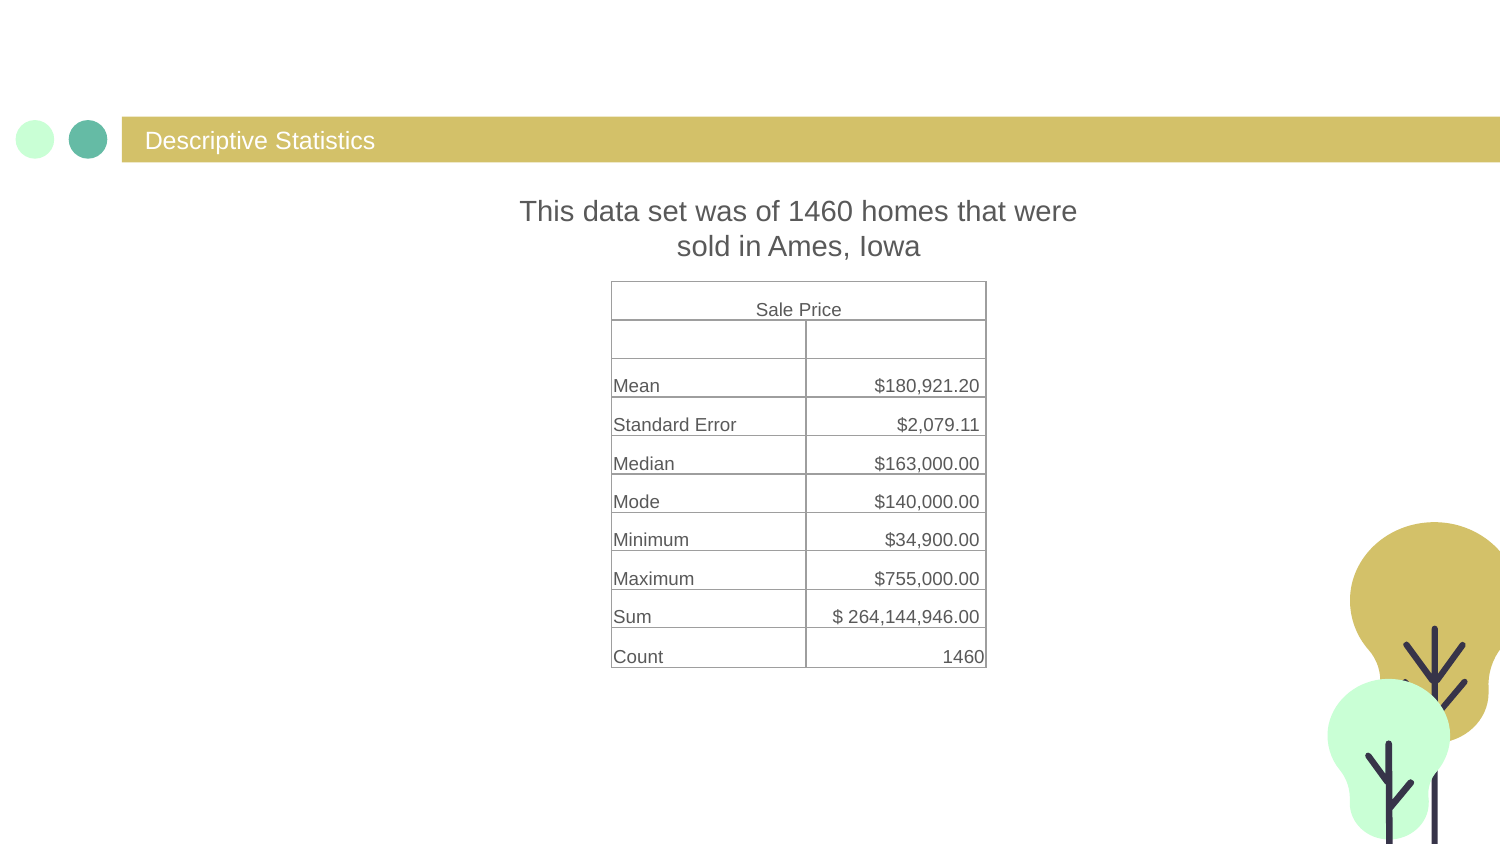

Descriptive Statistics
This data set was of 1460 homes that were
sold in Ames, Iowa
| Sale Price |  |
| --- | --- |
|  |  |
| Mean | $180,921.20 |
| Standard Error | $2,079.11 |
| Median | $163,000.00 |
| Mode | $140,000.00 |
| Minimum | $34,900.00 |
| Maximum | $755,000.00 |
| Sum | $ 264,144,946.00 |
| Count | 1460 |